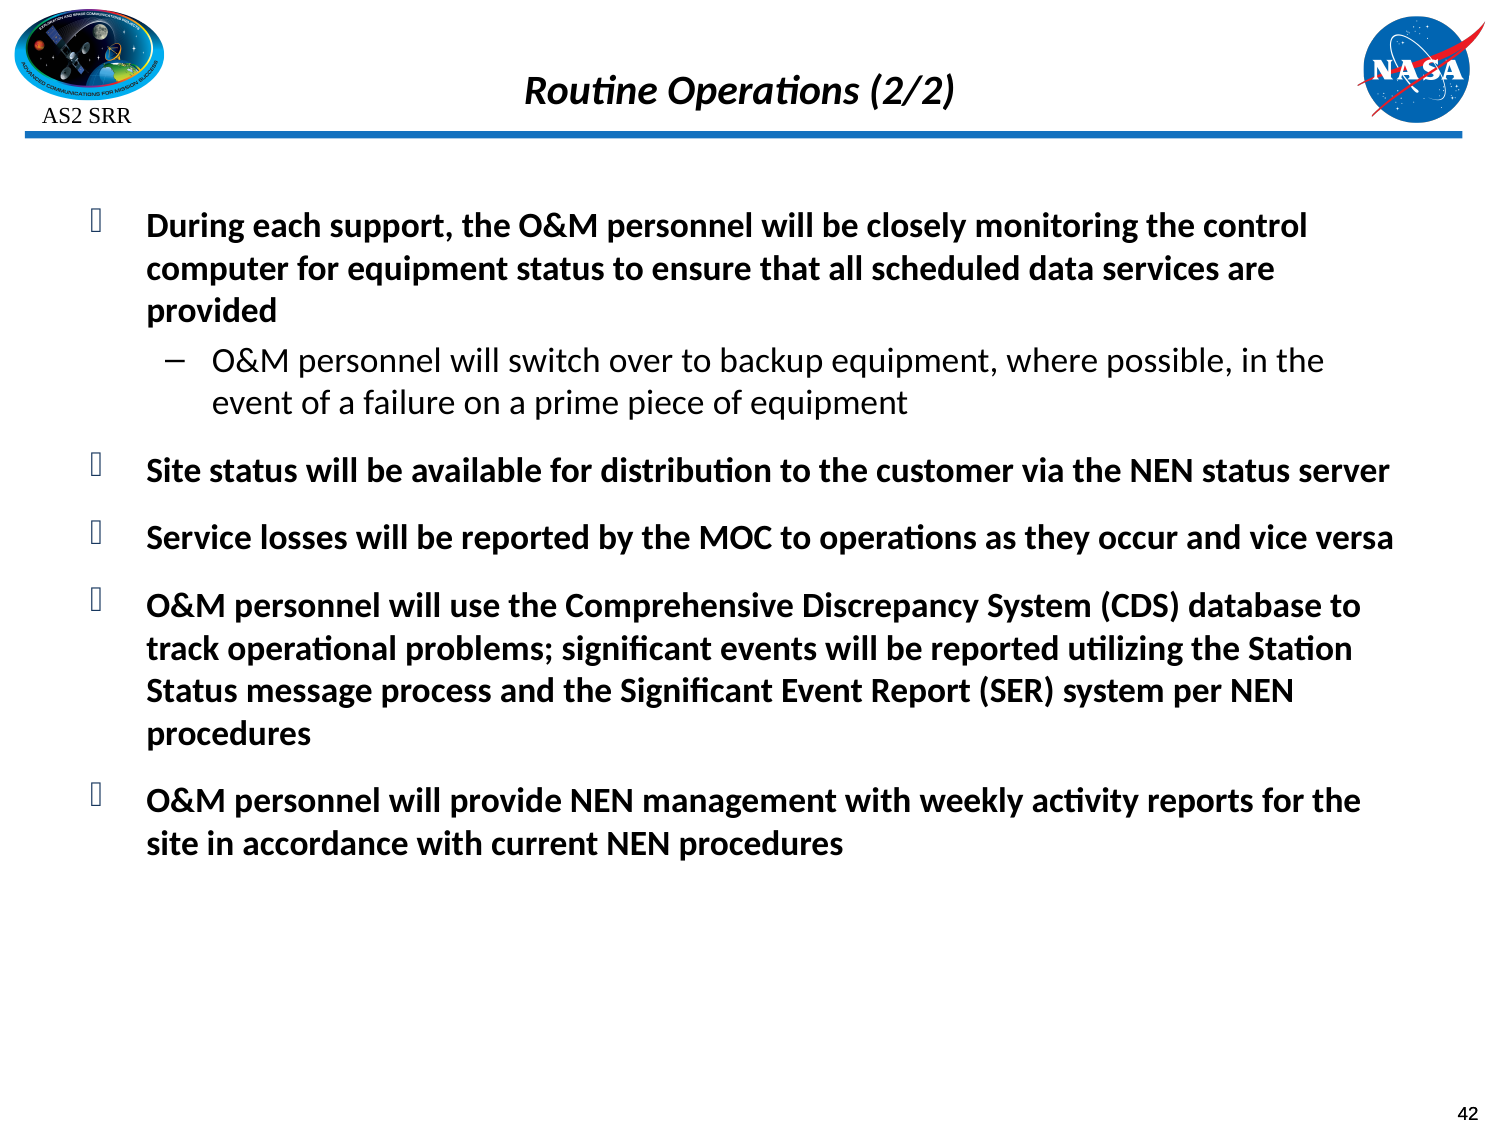

# Routine Operations (2/2)
During each support, the O&M personnel will be closely monitoring the control computer for equipment status to ensure that all scheduled data services are provided
O&M personnel will switch over to backup equipment, where possible, in the event of a failure on a prime piece of equipment
Site status will be available for distribution to the customer via the NEN status server
Service losses will be reported by the MOC to operations as they occur and vice versa
O&M personnel will use the Comprehensive Discrepancy System (CDS) database to track operational problems; significant events will be reported utilizing the Station Status message process and the Significant Event Report (SER) system per NEN procedures
O&M personnel will provide NEN management with weekly activity reports for the site in accordance with current NEN procedures